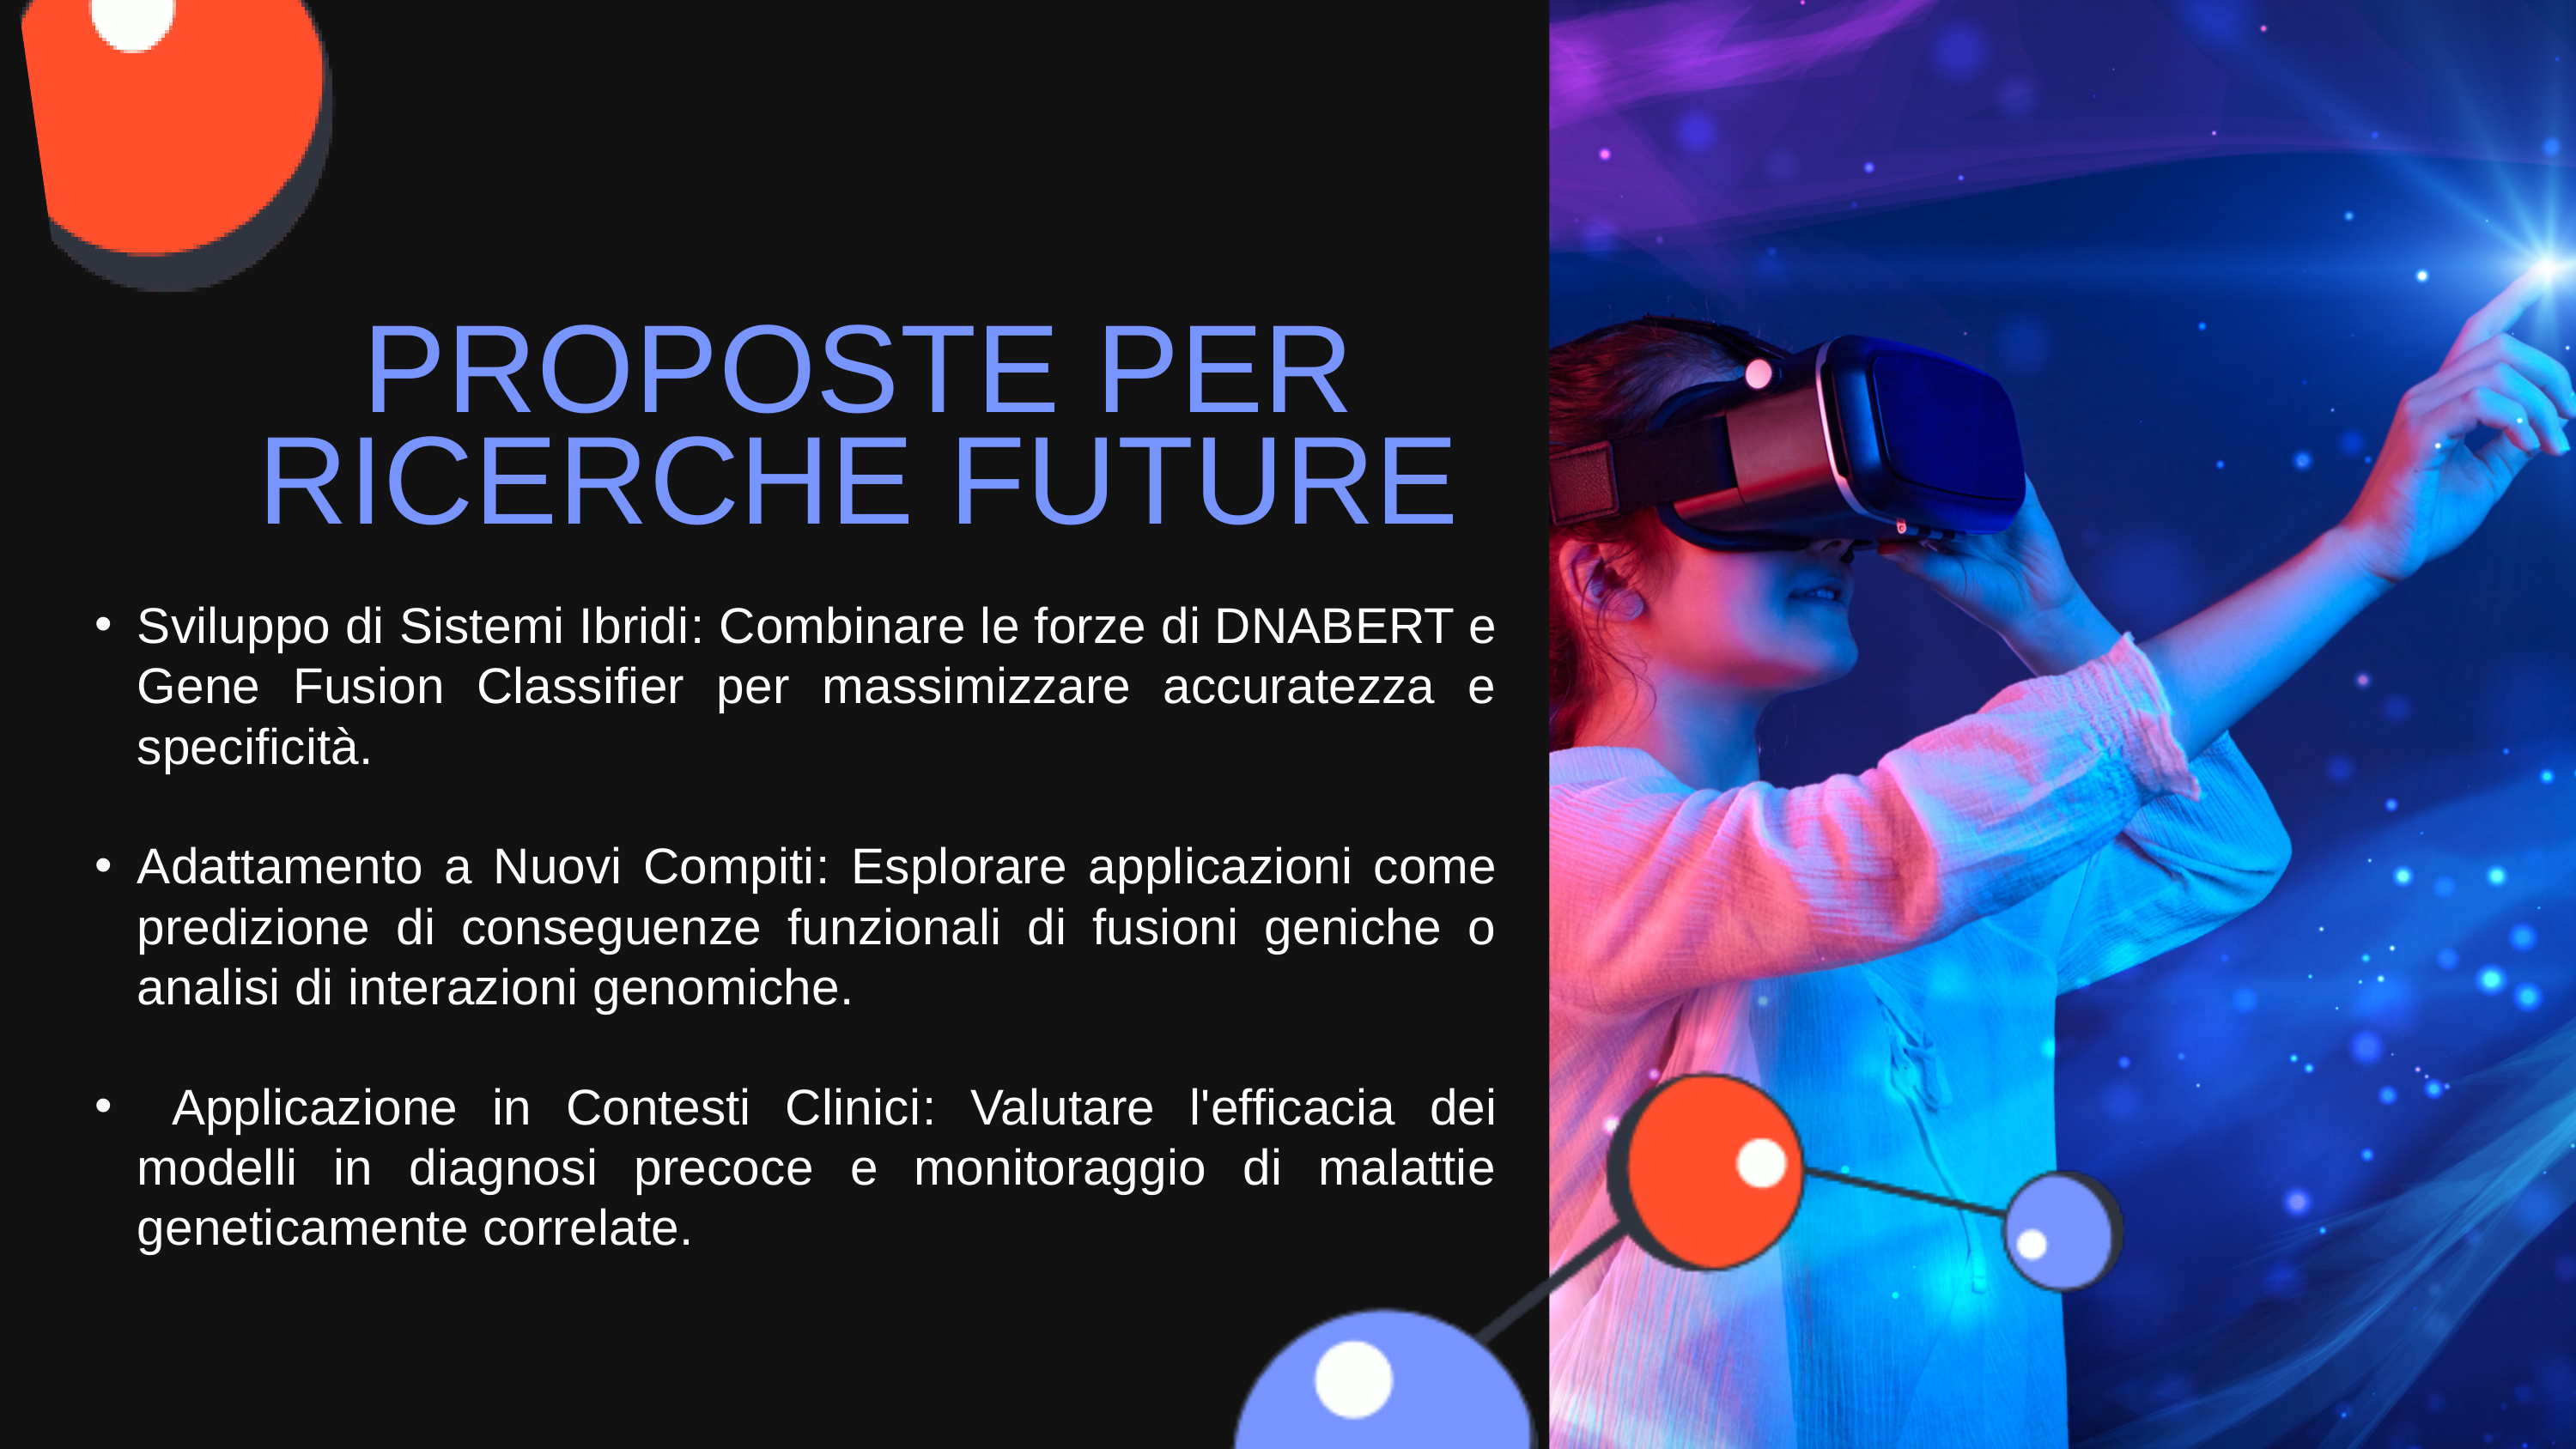

PROPOSTE PER
RICERCHE FUTURE

Sviluppo di Sistemi Ibridi: Combinare le forze di DNABERT e Gene Fusion Classifier per massimizzare accuratezza e specificità.

Adattamento a Nuovi Compiti: Esplorare applicazioni come predizione di conseguenze funzionali di fusioni geniche o analisi di interazioni genomiche.

 Applicazione in Contesti Clinici: Valutare l'efficacia dei modelli in diagnosi precoce e monitoraggio di malattie geneticamente correlate.